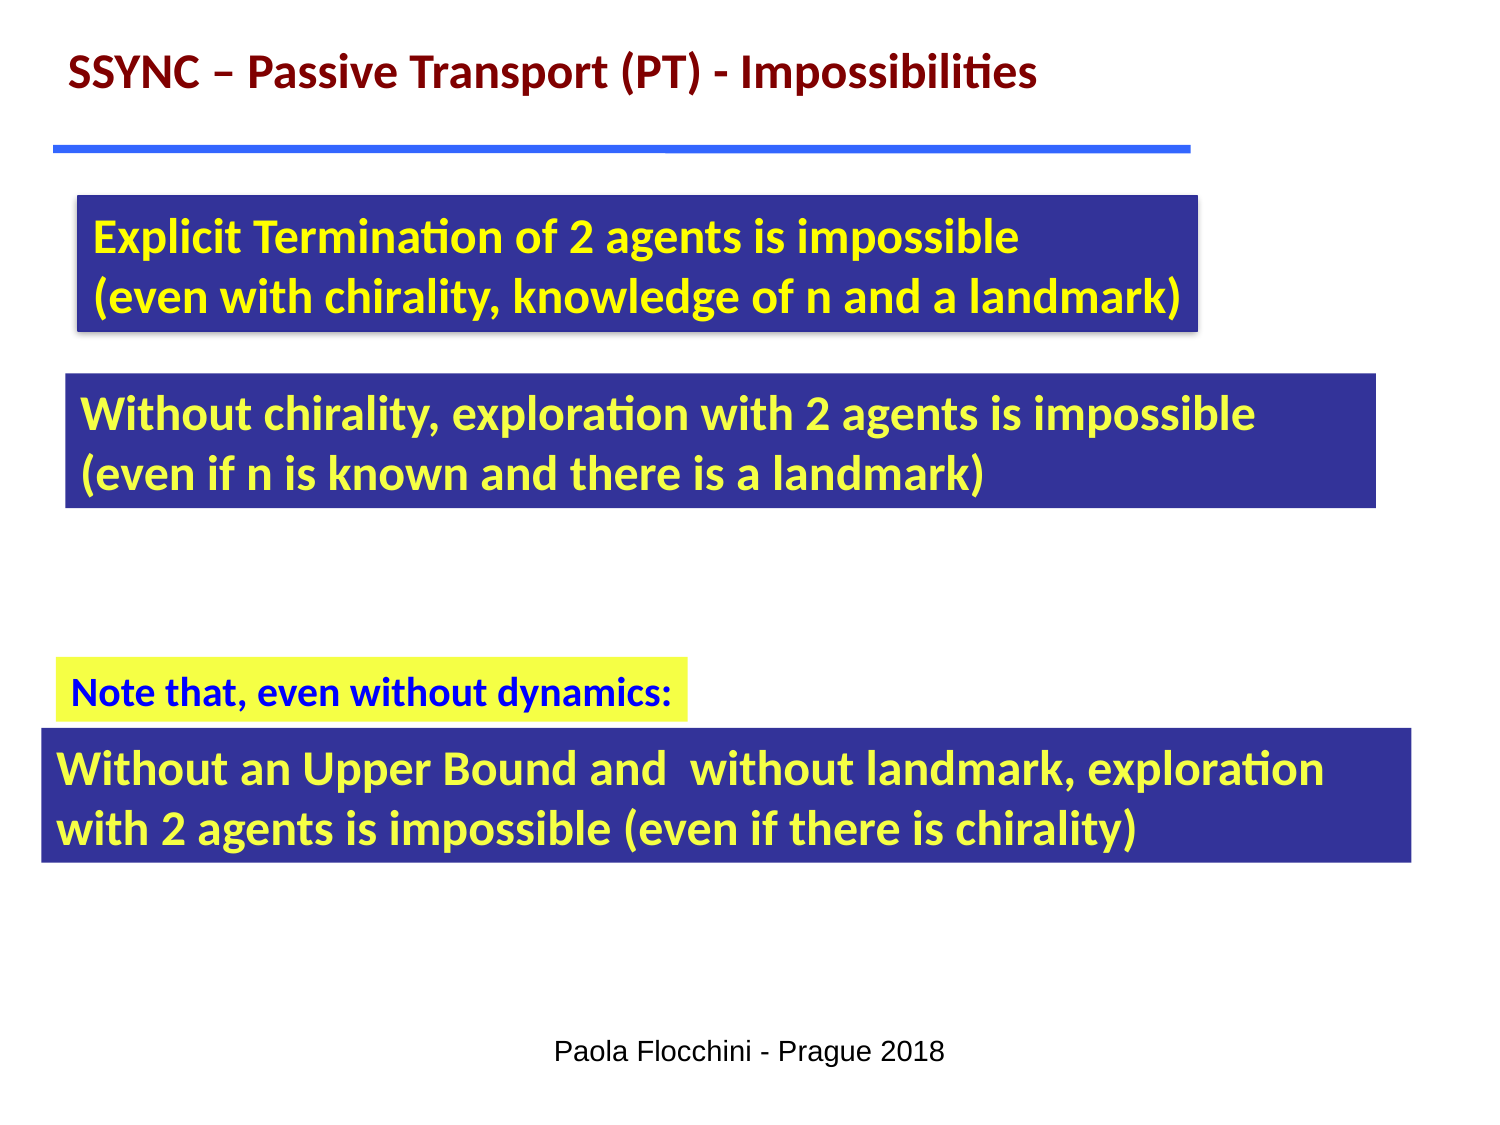

SSYNC – Passive Transport (PT) - Impossibilities

Explicit Termination of 2 agents is impossible
(even with chirality, knowledge of n and a landmark)
Without chirality, exploration with 2 agents is impossible
(even if n is known and there is a landmark)
Note that, even without dynamics:
Without an Upper Bound and  without landmark, exploration with 2 agents is impossible (even if there is chirality)
Paola Flocchini - Prague 2018